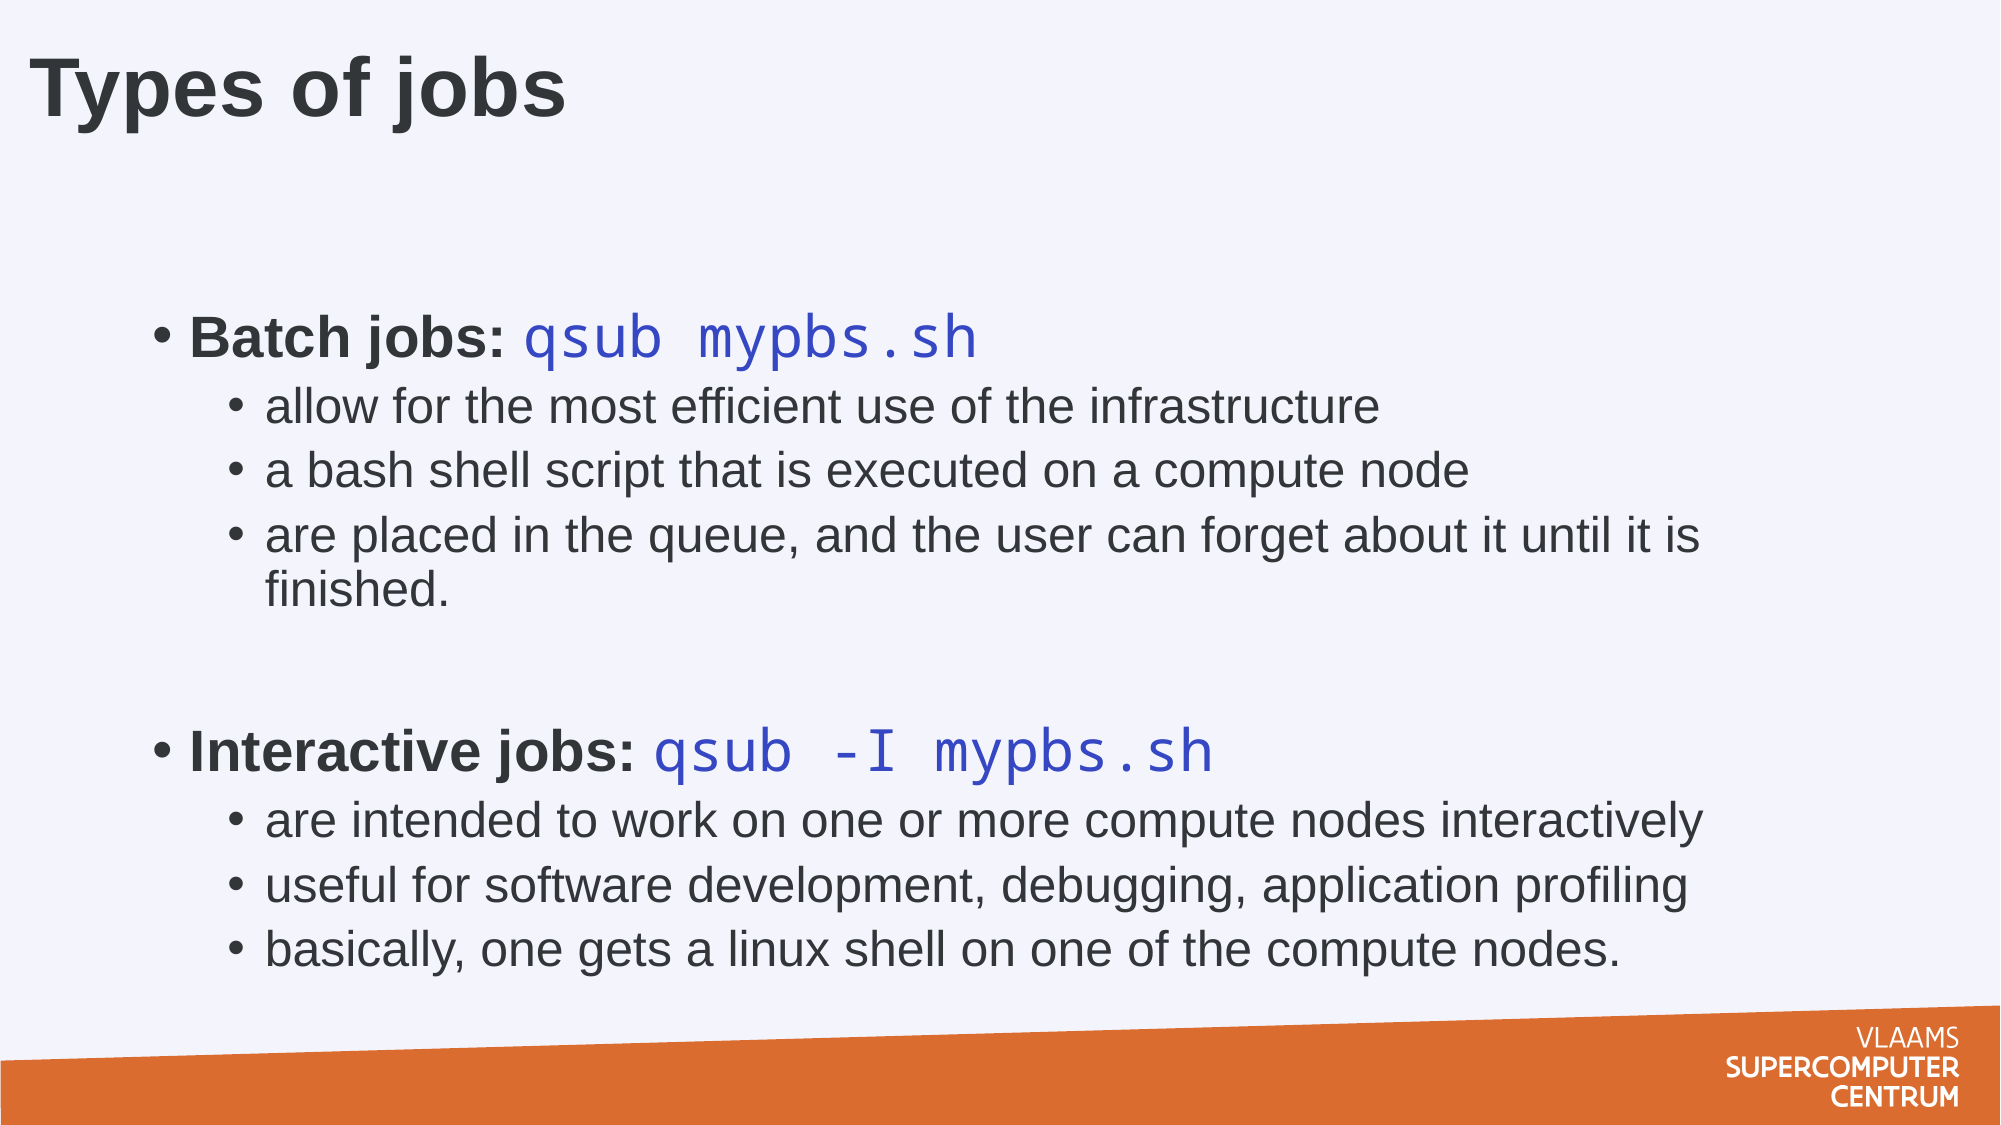

Types of jobs
Batch jobs: qsub mypbs.sh
allow for the most efficient use of the infrastructure
a bash shell script that is executed on a compute node
are placed in the queue, and the user can forget about it until it is finished.

Interactive jobs: qsub -I mypbs.sh
are intended to work on one or more compute nodes interactively
useful for software development, debugging, application profiling
basically, one gets a linux shell on one of the compute nodes.